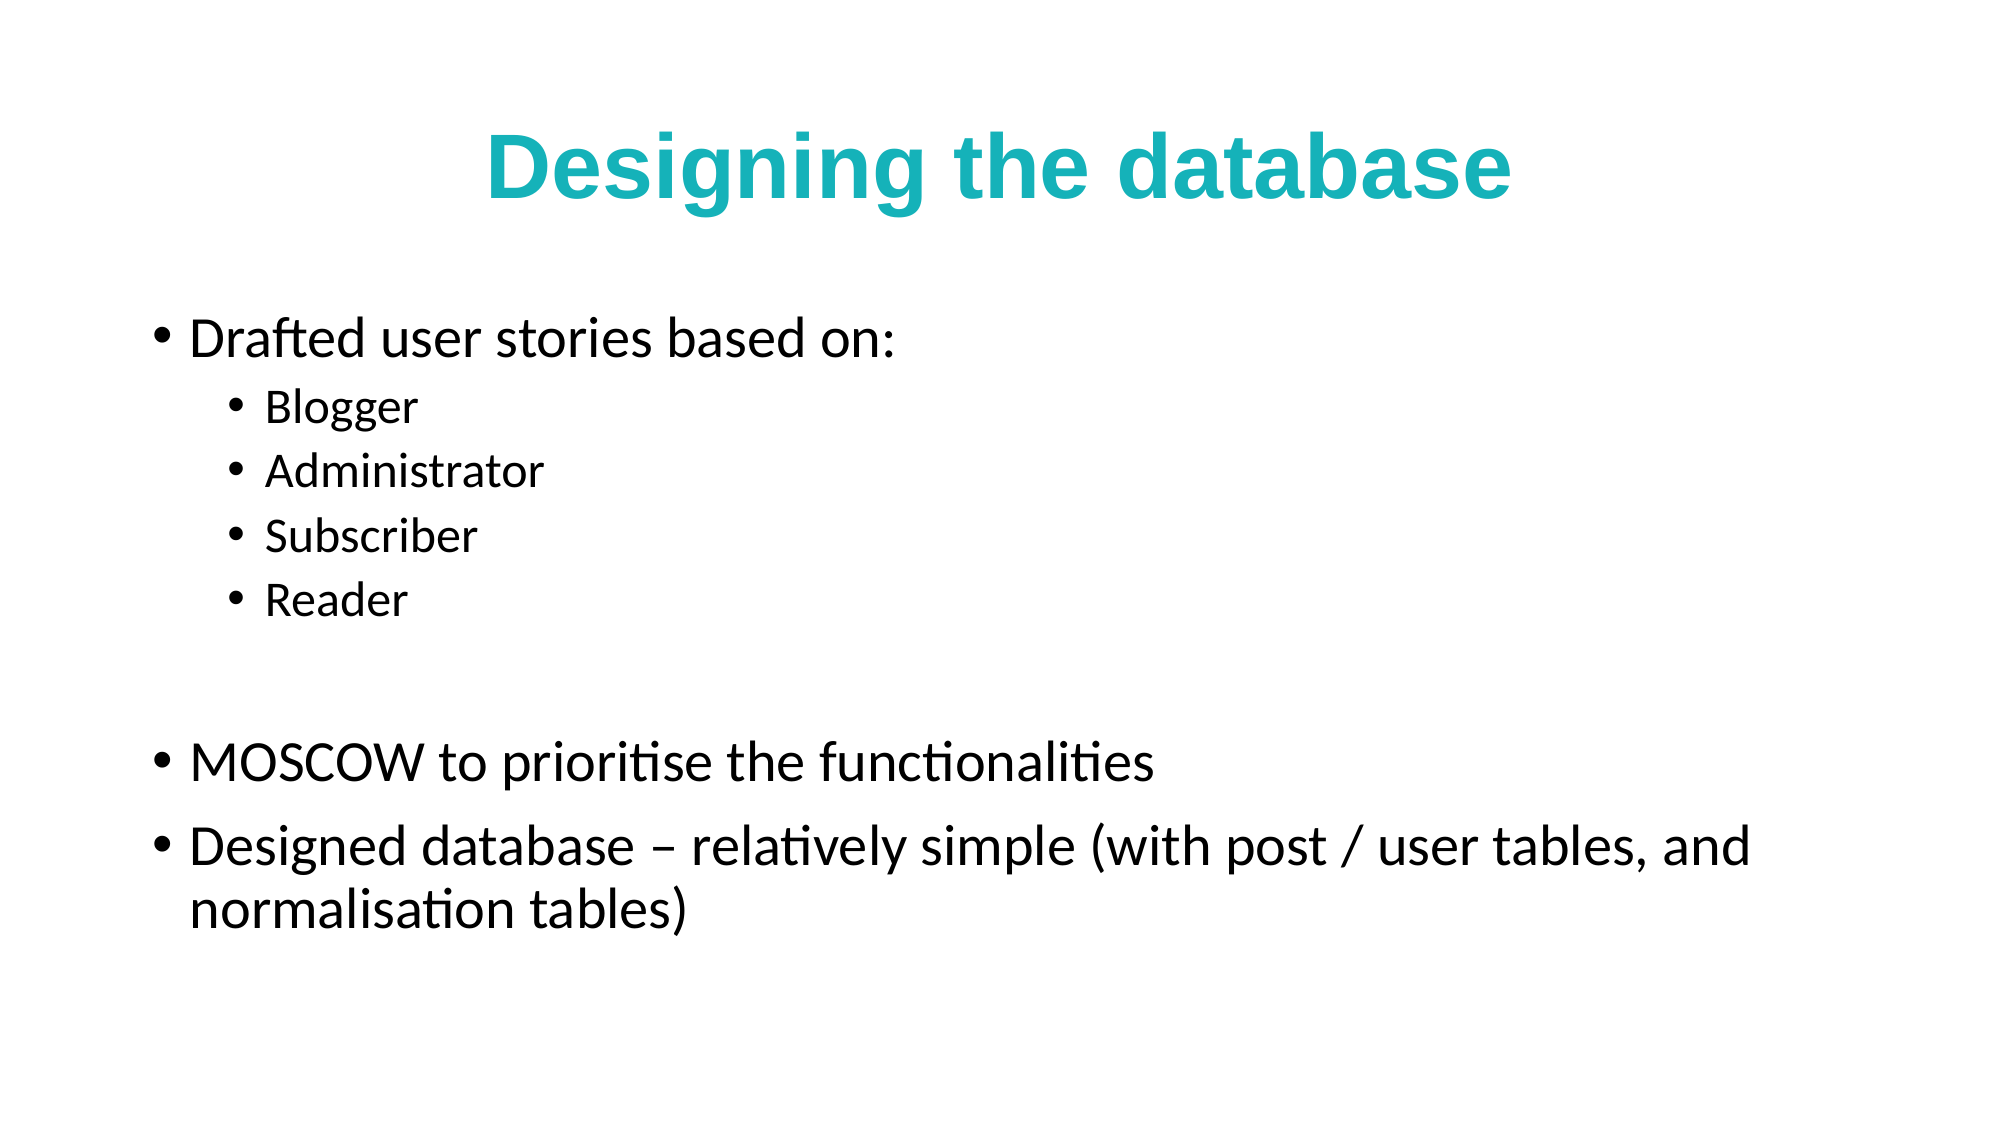

# Designing the database
Drafted user stories based on:
Blogger
Administrator
Subscriber
Reader

MOSCOW to prioritise the functionalities
Designed database – relatively simple (with post / user tables, and normalisation tables)